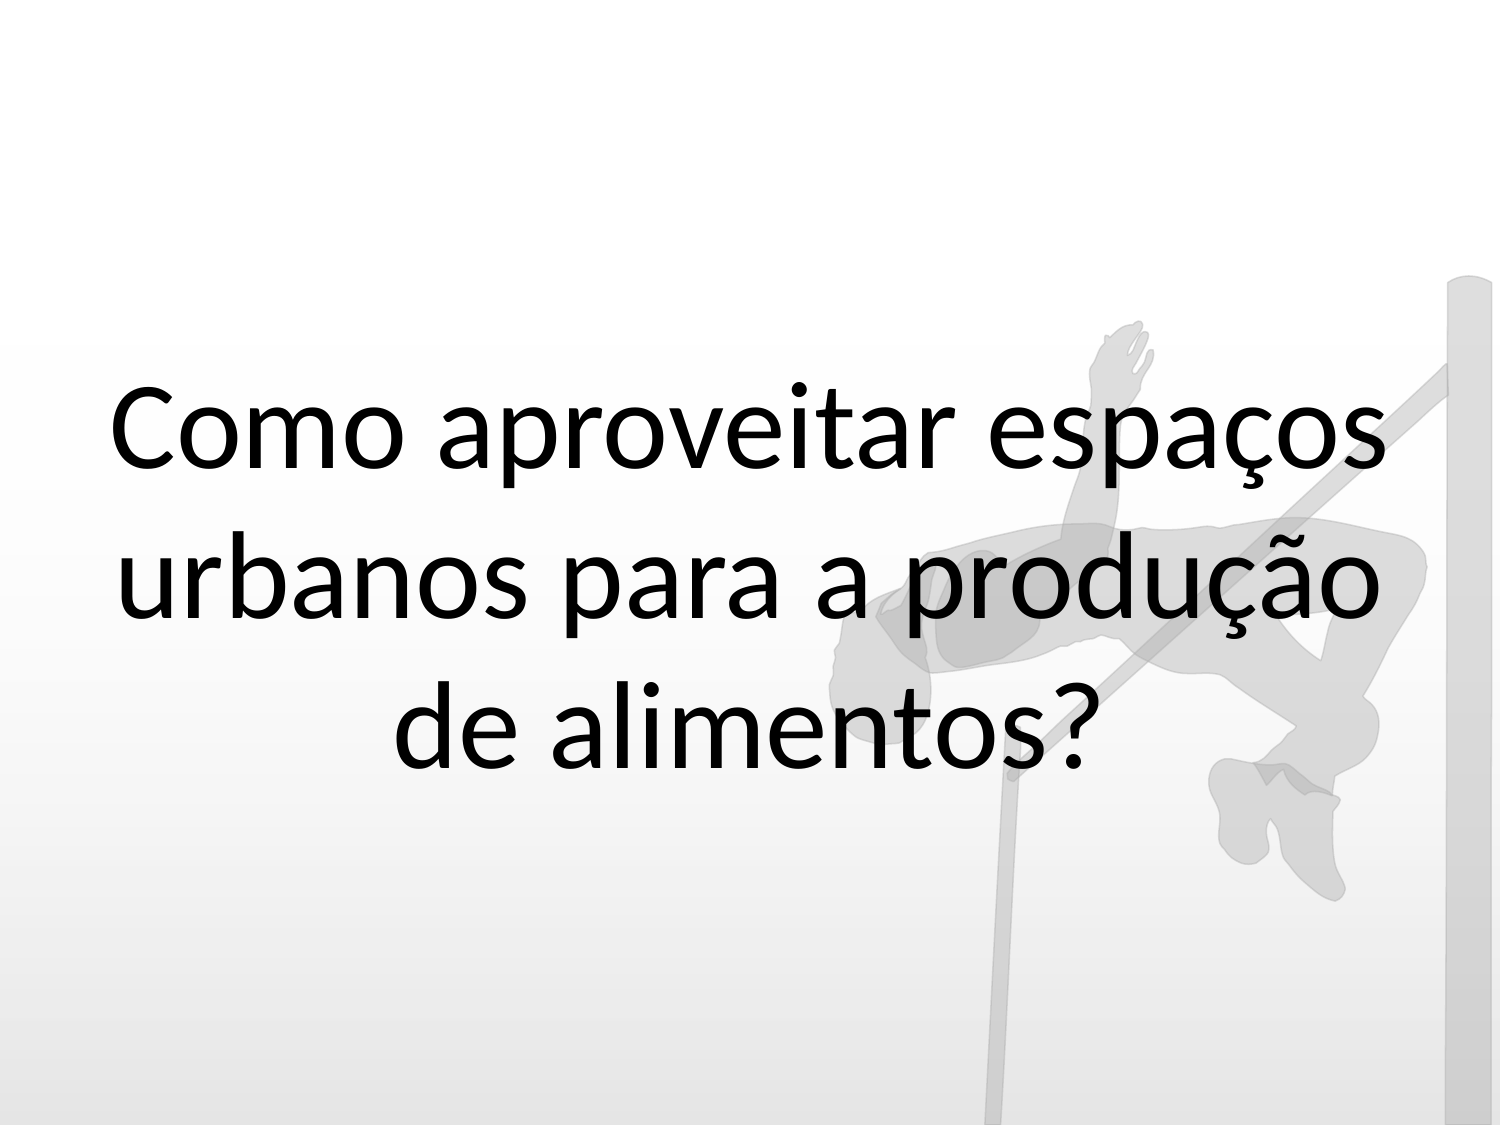

# Como aproveitar espaços urbanos para a produção de alimentos?